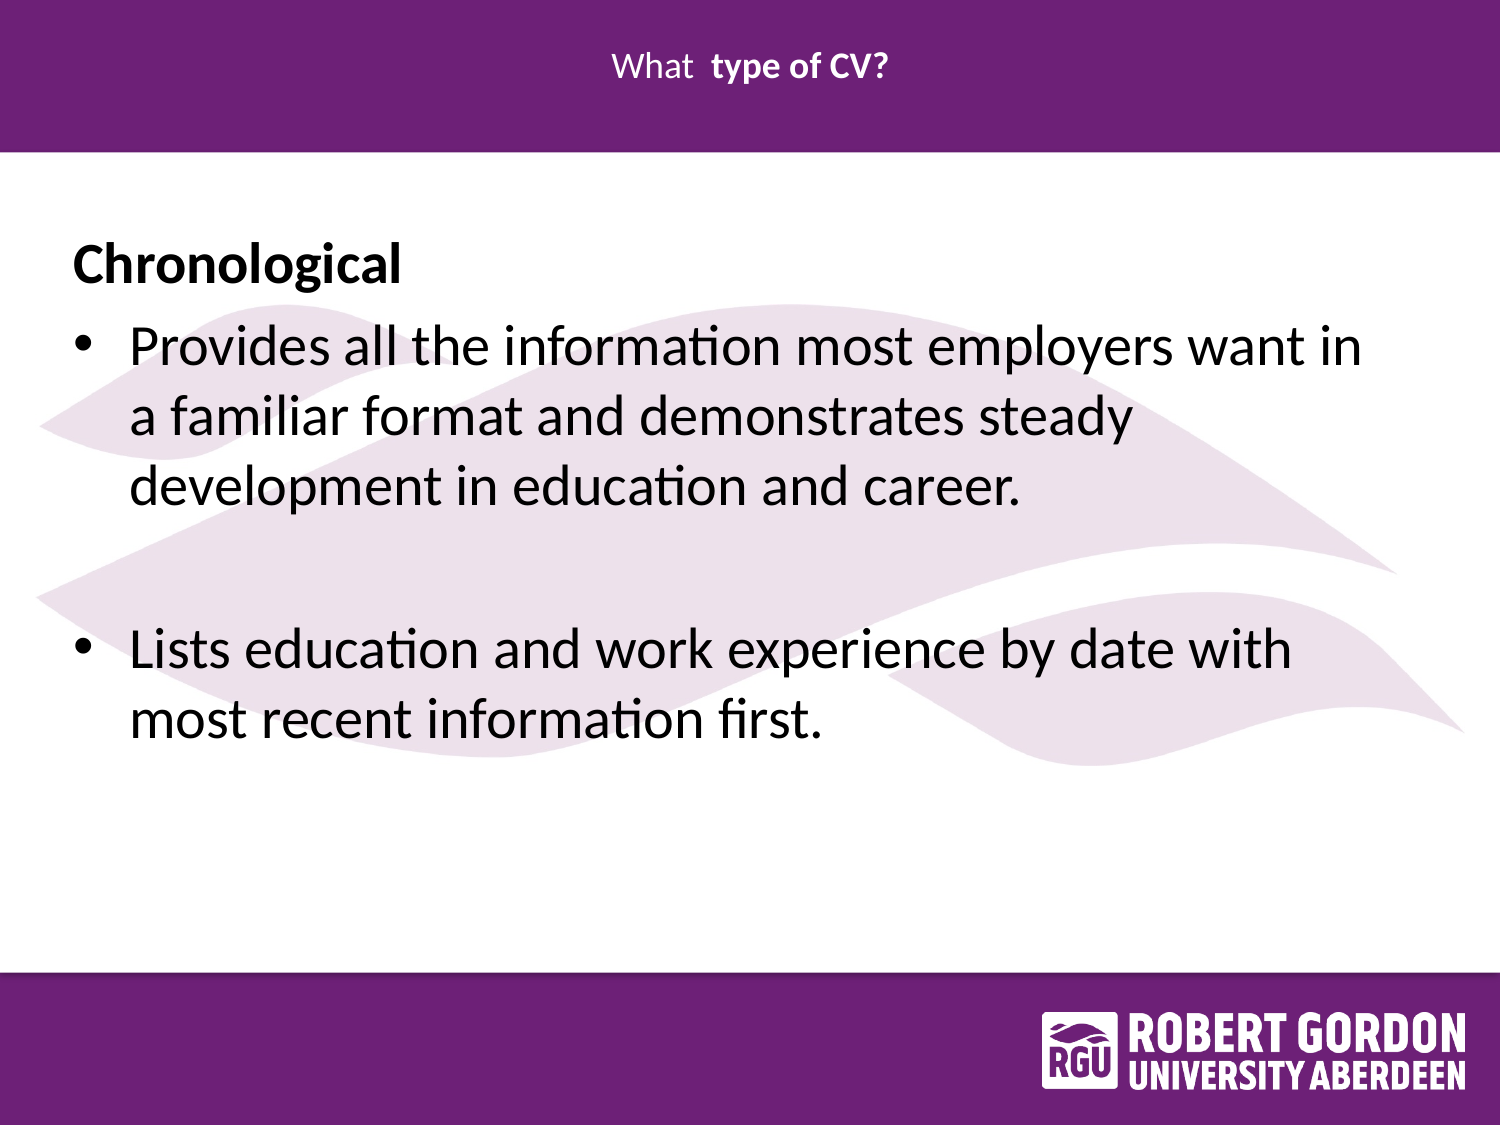

# What  type of CV?
Chronological
Provides all the information most employers want in a familiar format and demonstrates steady development in education and career.

Lists education and work experience by date with most recent information first.